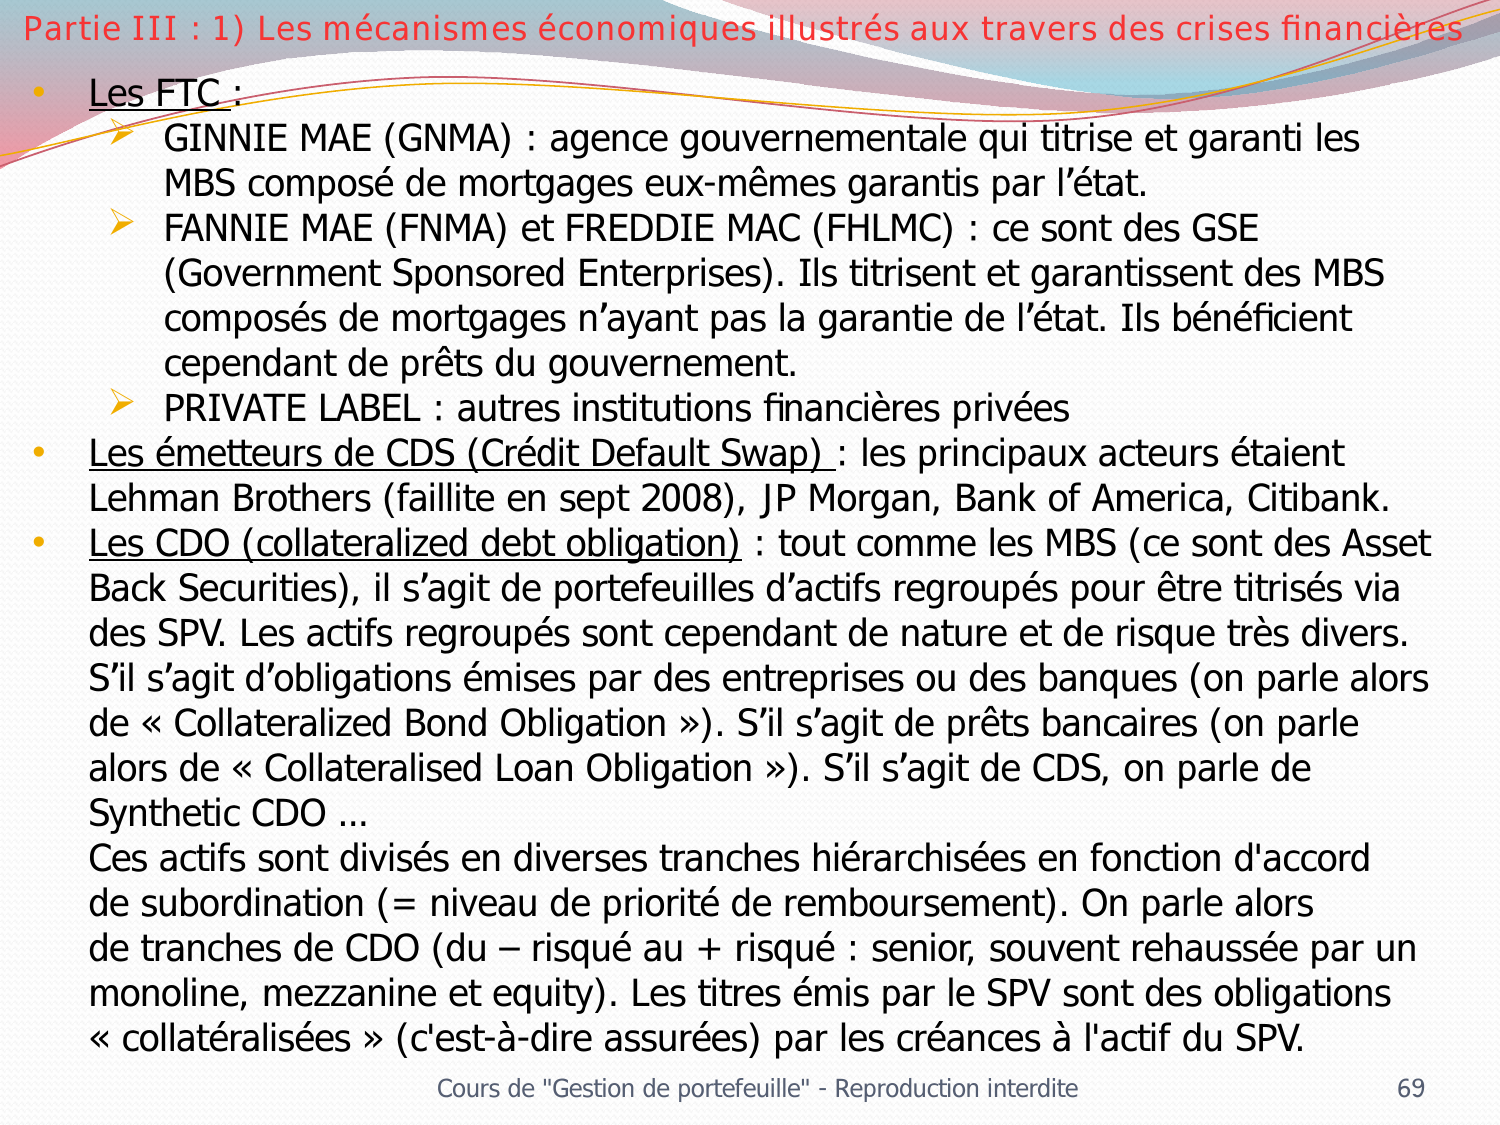

Partie III : 1) Les mécanismes économiques illustrés aux travers des crises financières
Les FTC :
GINNIE MAE (GNMA) : agence gouvernementale qui titrise et garanti les MBS composé de mortgages eux-mêmes garantis par l’état.
FANNIE MAE (FNMA) et FREDDIE MAC (FHLMC) : ce sont des GSE (Government Sponsored Enterprises). Ils titrisent et garantissent des MBS composés de mortgages n’ayant pas la garantie de l’état. Ils bénéficient cependant de prêts du gouvernement.
PRIVATE LABEL : autres institutions financières privées
Les émetteurs de CDS (Crédit Default Swap) : les principaux acteurs étaient Lehman Brothers (faillite en sept 2008), JP Morgan, Bank of America, Citibank.
Les CDO (collateralized debt obligation) : tout comme les MBS (ce sont des Asset Back Securities), il s’agit de portefeuilles d’actifs regroupés pour être titrisés via des SPV. Les actifs regroupés sont cependant de nature et de risque très divers. S’il s’agit d’obligations émises par des entreprises ou des banques (on parle alors de « Collateralized Bond Obligation »). S’il s’agit de prêts bancaires (on parle alors de « Collateralised Loan Obligation »). S’il s’agit de CDS, on parle de Synthetic CDO …
Ces actifs sont divisés en diverses tranches hiérarchisées en fonction d'accord de subordination (= niveau de priorité de remboursement). On parle alors de tranches de CDO (du – risqué au + risqué : senior, souvent rehaussée par un monoline, mezzanine et equity). Les titres émis par le SPV sont des obligations « collatéralisées » (c'est-à-dire assurées) par les créances à l'actif du SPV.

Cours de "Gestion de portefeuille" - Reproduction interdite
69